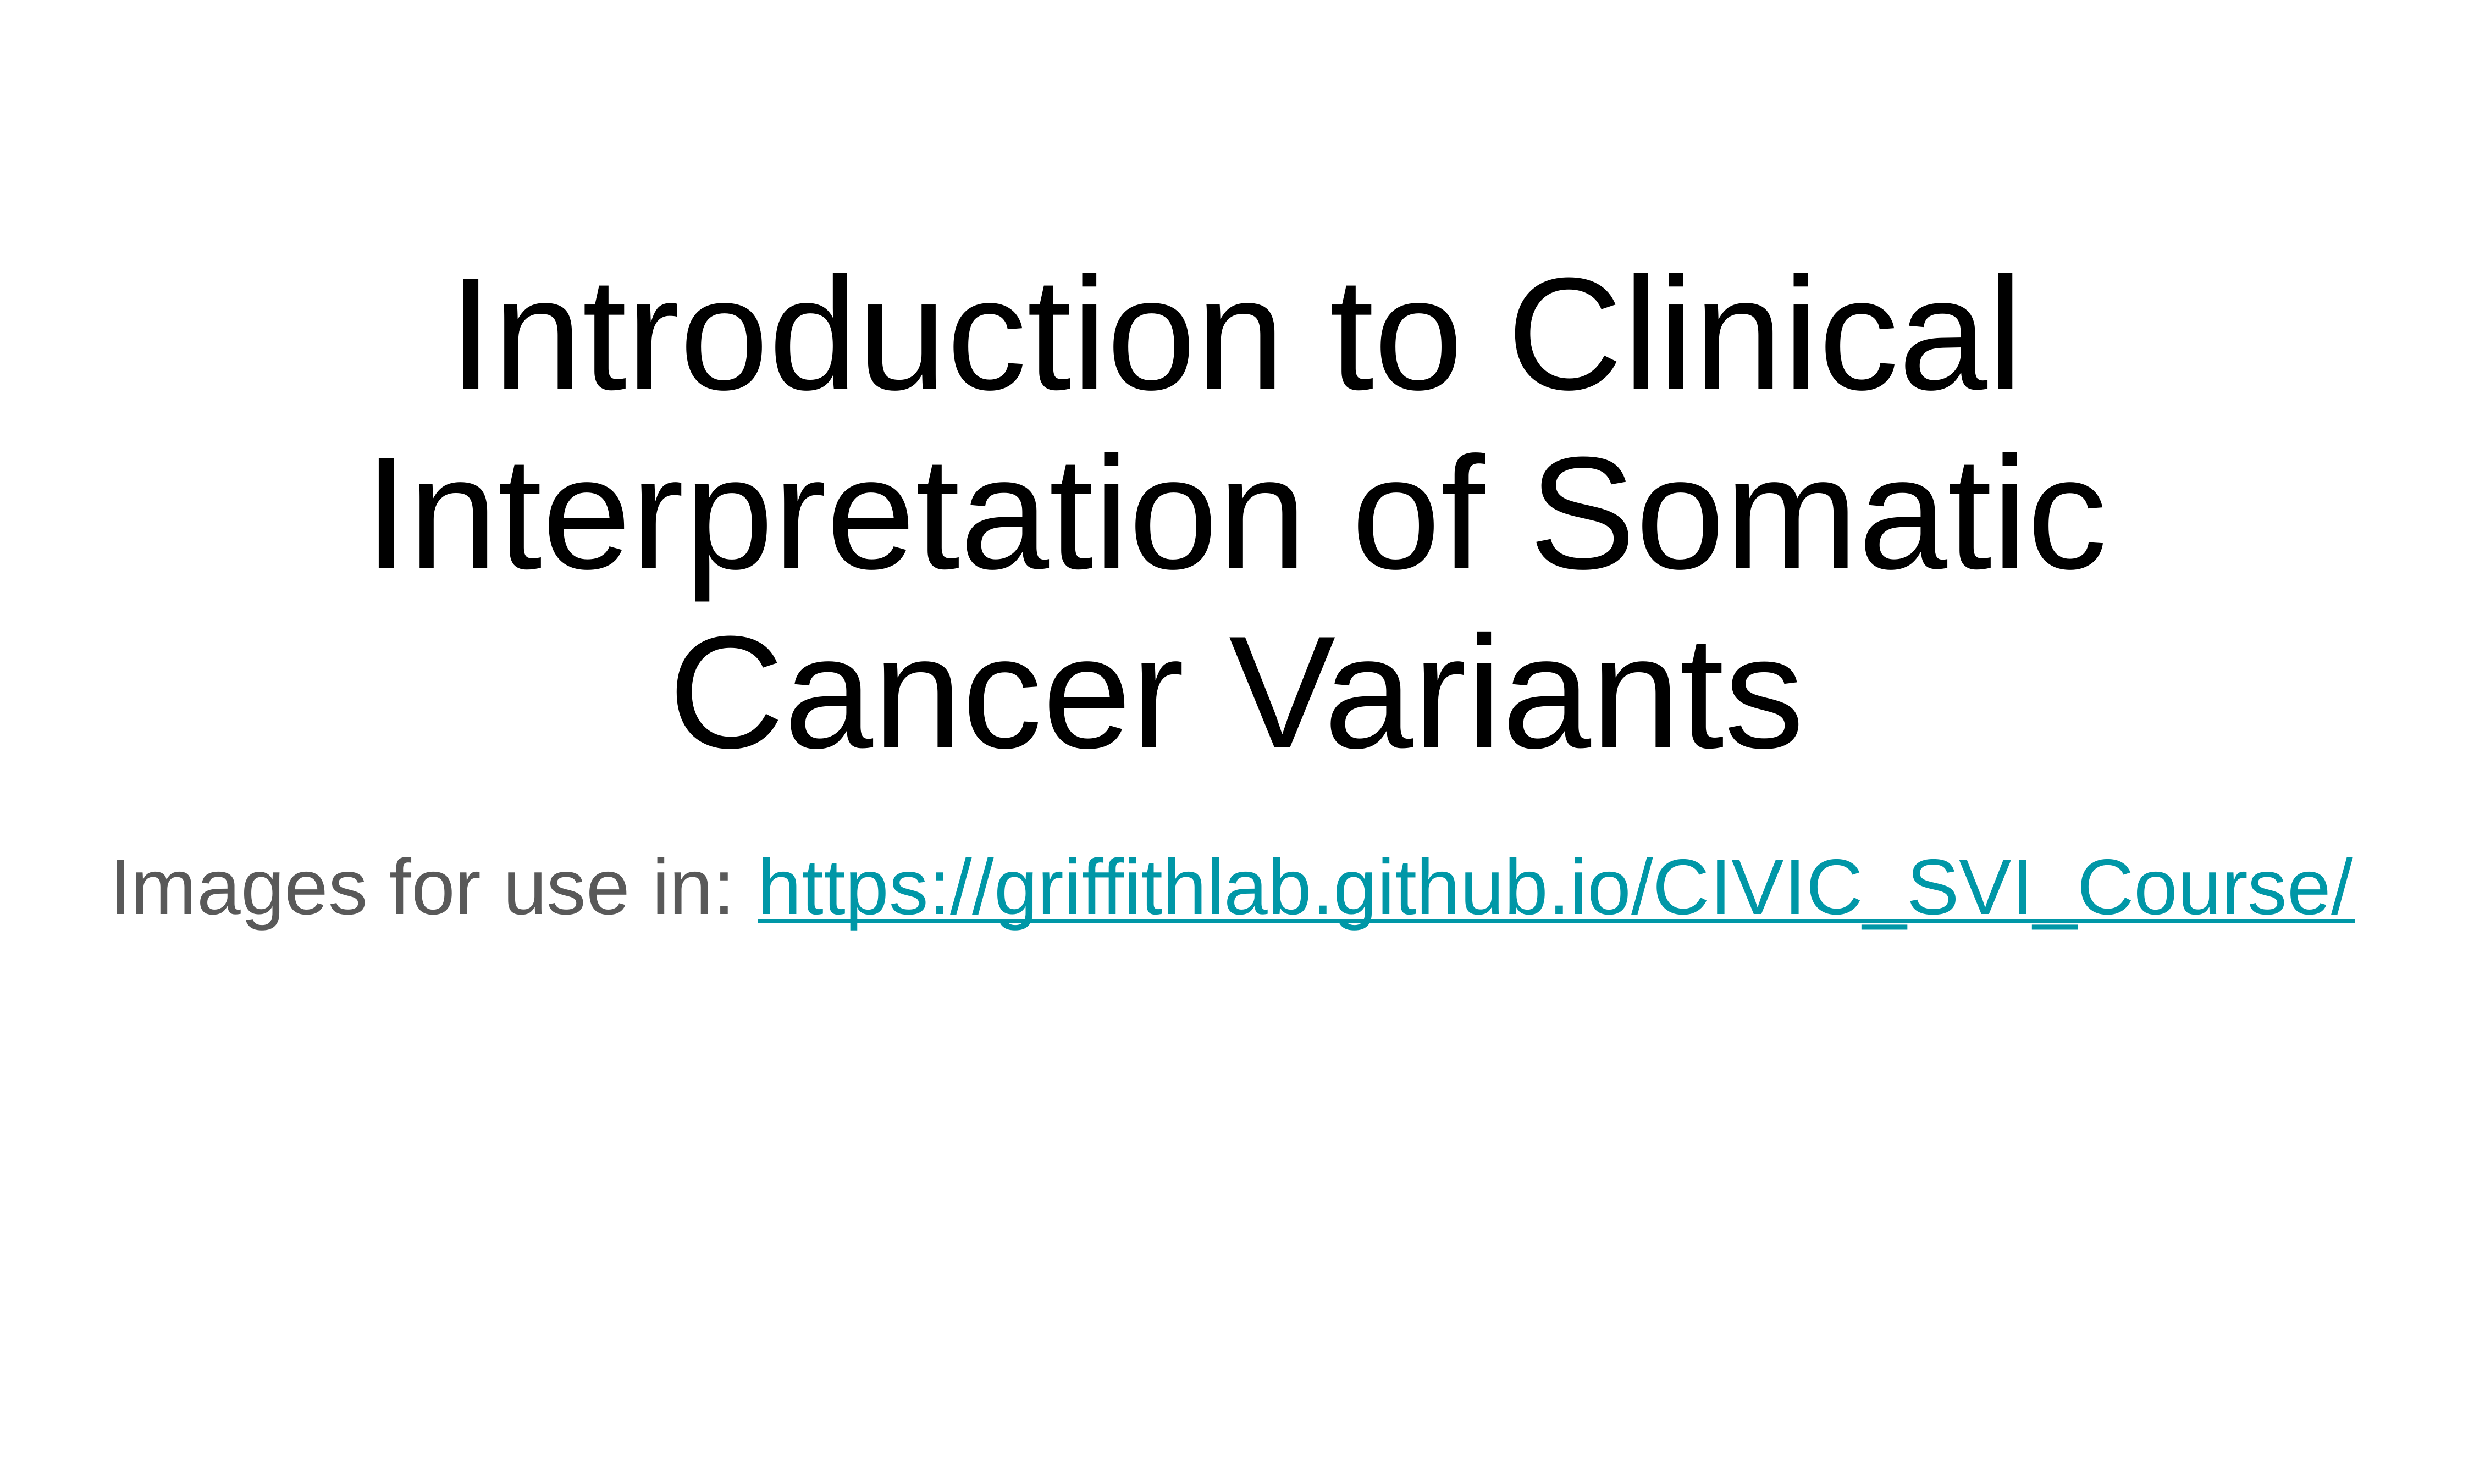

# Introduction to Clinical Interpretation of Somatic Cancer Variants
Images for use in: https://griffithlab.github.io/CIVIC_SVI_Course/